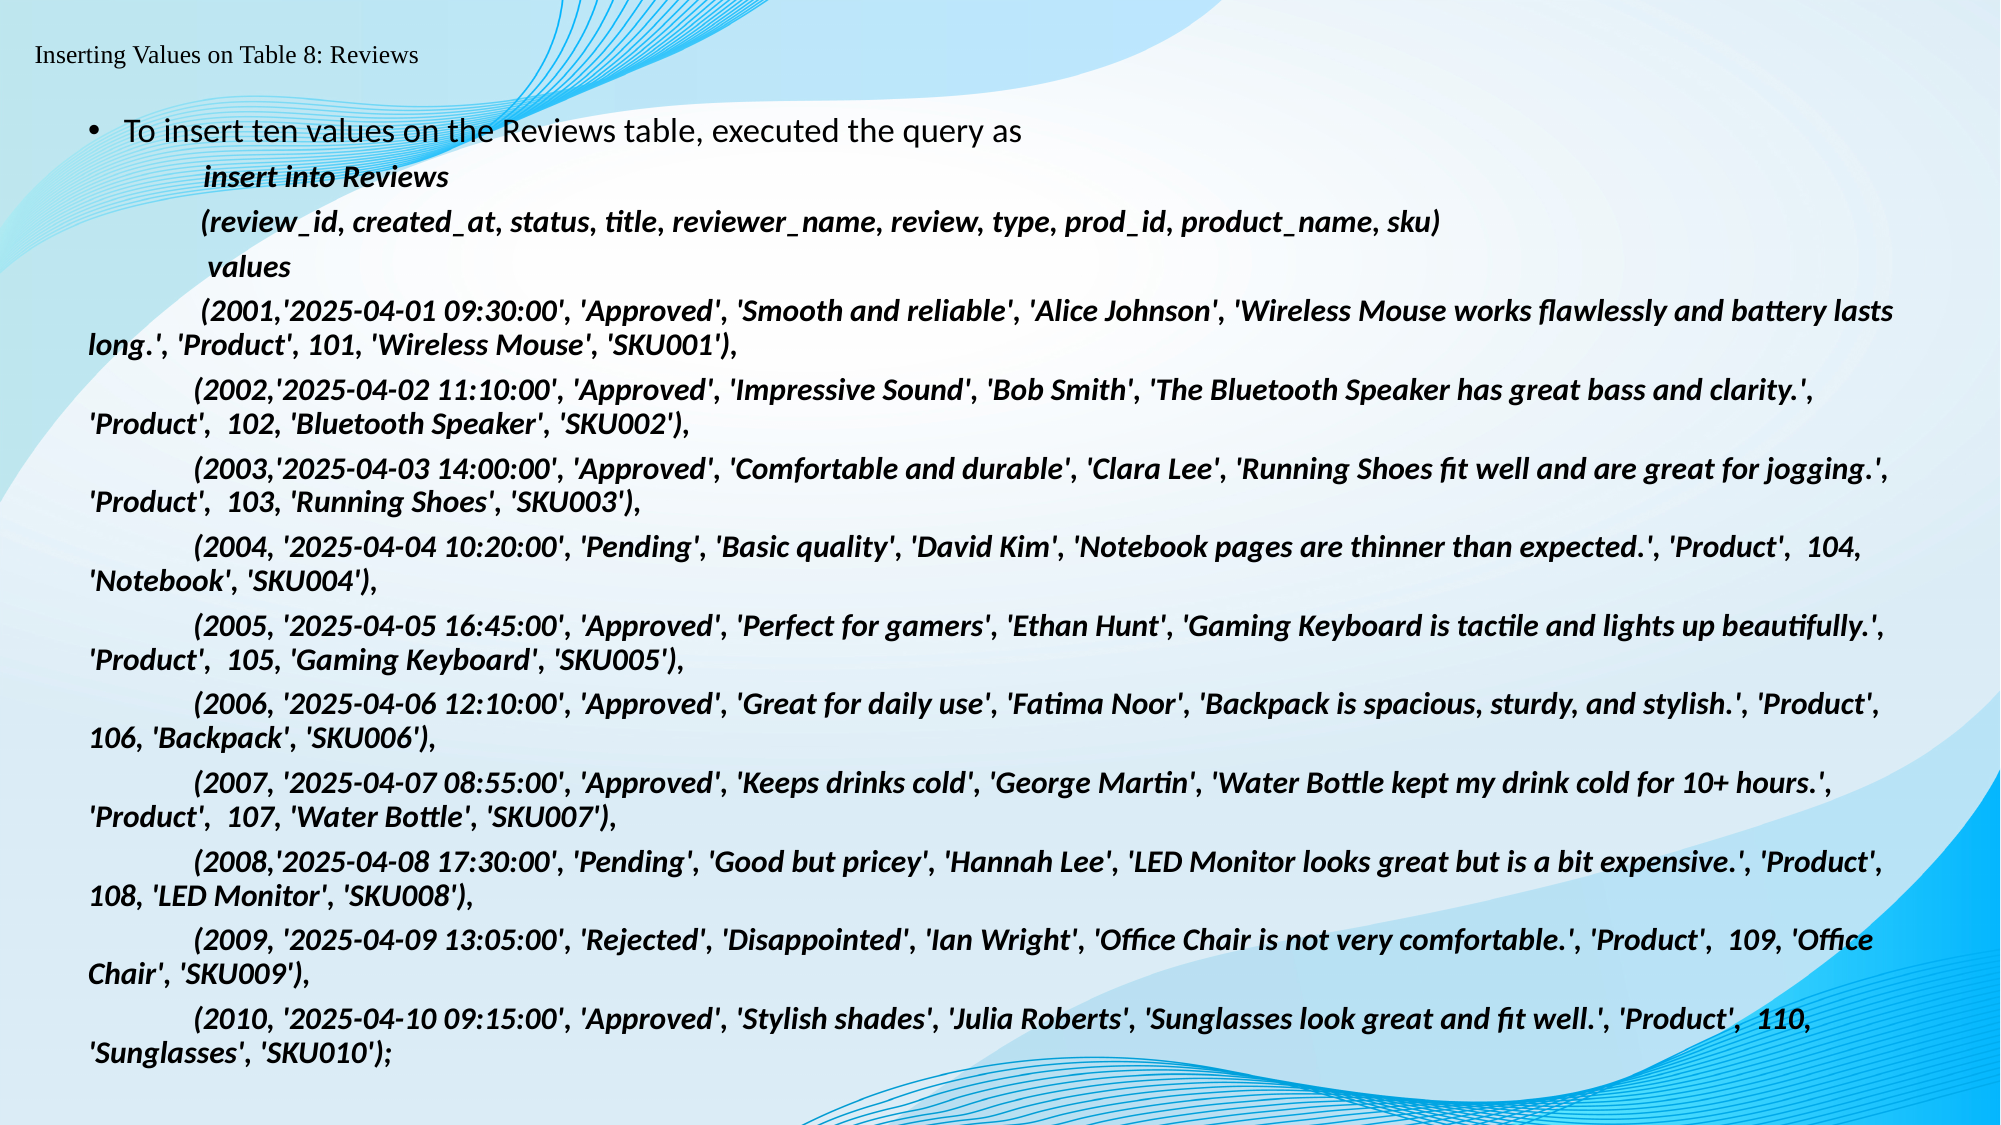

# Inserting Values on Table 8: Reviews
To insert ten values on the Reviews table, executed the query as
                 insert into Reviews
                (review_id, created_at, status, title, reviewer_name, review, type, prod_id, product_name, sku)
                 values
                (2001,'2025-04-01 09:30:00', 'Approved', 'Smooth and reliable', 'Alice Johnson', 'Wireless Mouse works flawlessly and battery lasts long.', 'Product', 101, 'Wireless Mouse', 'SKU001'),
               (2002,'2025-04-02 11:10:00', 'Approved', 'Impressive Sound', 'Bob Smith', 'The Bluetooth Speaker has great bass and clarity.', 'Product',  102, 'Bluetooth Speaker', 'SKU002'),
               (2003,'2025-04-03 14:00:00', 'Approved', 'Comfortable and durable', 'Clara Lee', 'Running Shoes fit well and are great for jogging.', 'Product',  103, 'Running Shoes', 'SKU003'),
               (2004, '2025-04-04 10:20:00', 'Pending', 'Basic quality', 'David Kim', 'Notebook pages are thinner than expected.', 'Product',  104, 'Notebook', 'SKU004'),
               (2005, '2025-04-05 16:45:00', 'Approved', 'Perfect for gamers', 'Ethan Hunt', 'Gaming Keyboard is tactile and lights up beautifully.', 'Product',  105, 'Gaming Keyboard', 'SKU005'),
               (2006, '2025-04-06 12:10:00', 'Approved', 'Great for daily use', 'Fatima Noor', 'Backpack is spacious, sturdy, and stylish.', 'Product',  106, 'Backpack', 'SKU006'),
               (2007, '2025-04-07 08:55:00', 'Approved', 'Keeps drinks cold', 'George Martin', 'Water Bottle kept my drink cold for 10+ hours.', 'Product',  107, 'Water Bottle', 'SKU007'),
               (2008,'2025-04-08 17:30:00', 'Pending', 'Good but pricey', 'Hannah Lee', 'LED Monitor looks great but is a bit expensive.', 'Product',  108, 'LED Monitor', 'SKU008'),
               (2009, '2025-04-09 13:05:00', 'Rejected', 'Disappointed', 'Ian Wright', 'Office Chair is not very comfortable.', 'Product',  109, 'Office Chair', 'SKU009'),
               (2010, '2025-04-10 09:15:00', 'Approved', 'Stylish shades', 'Julia Roberts', 'Sunglasses look great and fit well.', 'Product',  110, 'Sunglasses', 'SKU010');